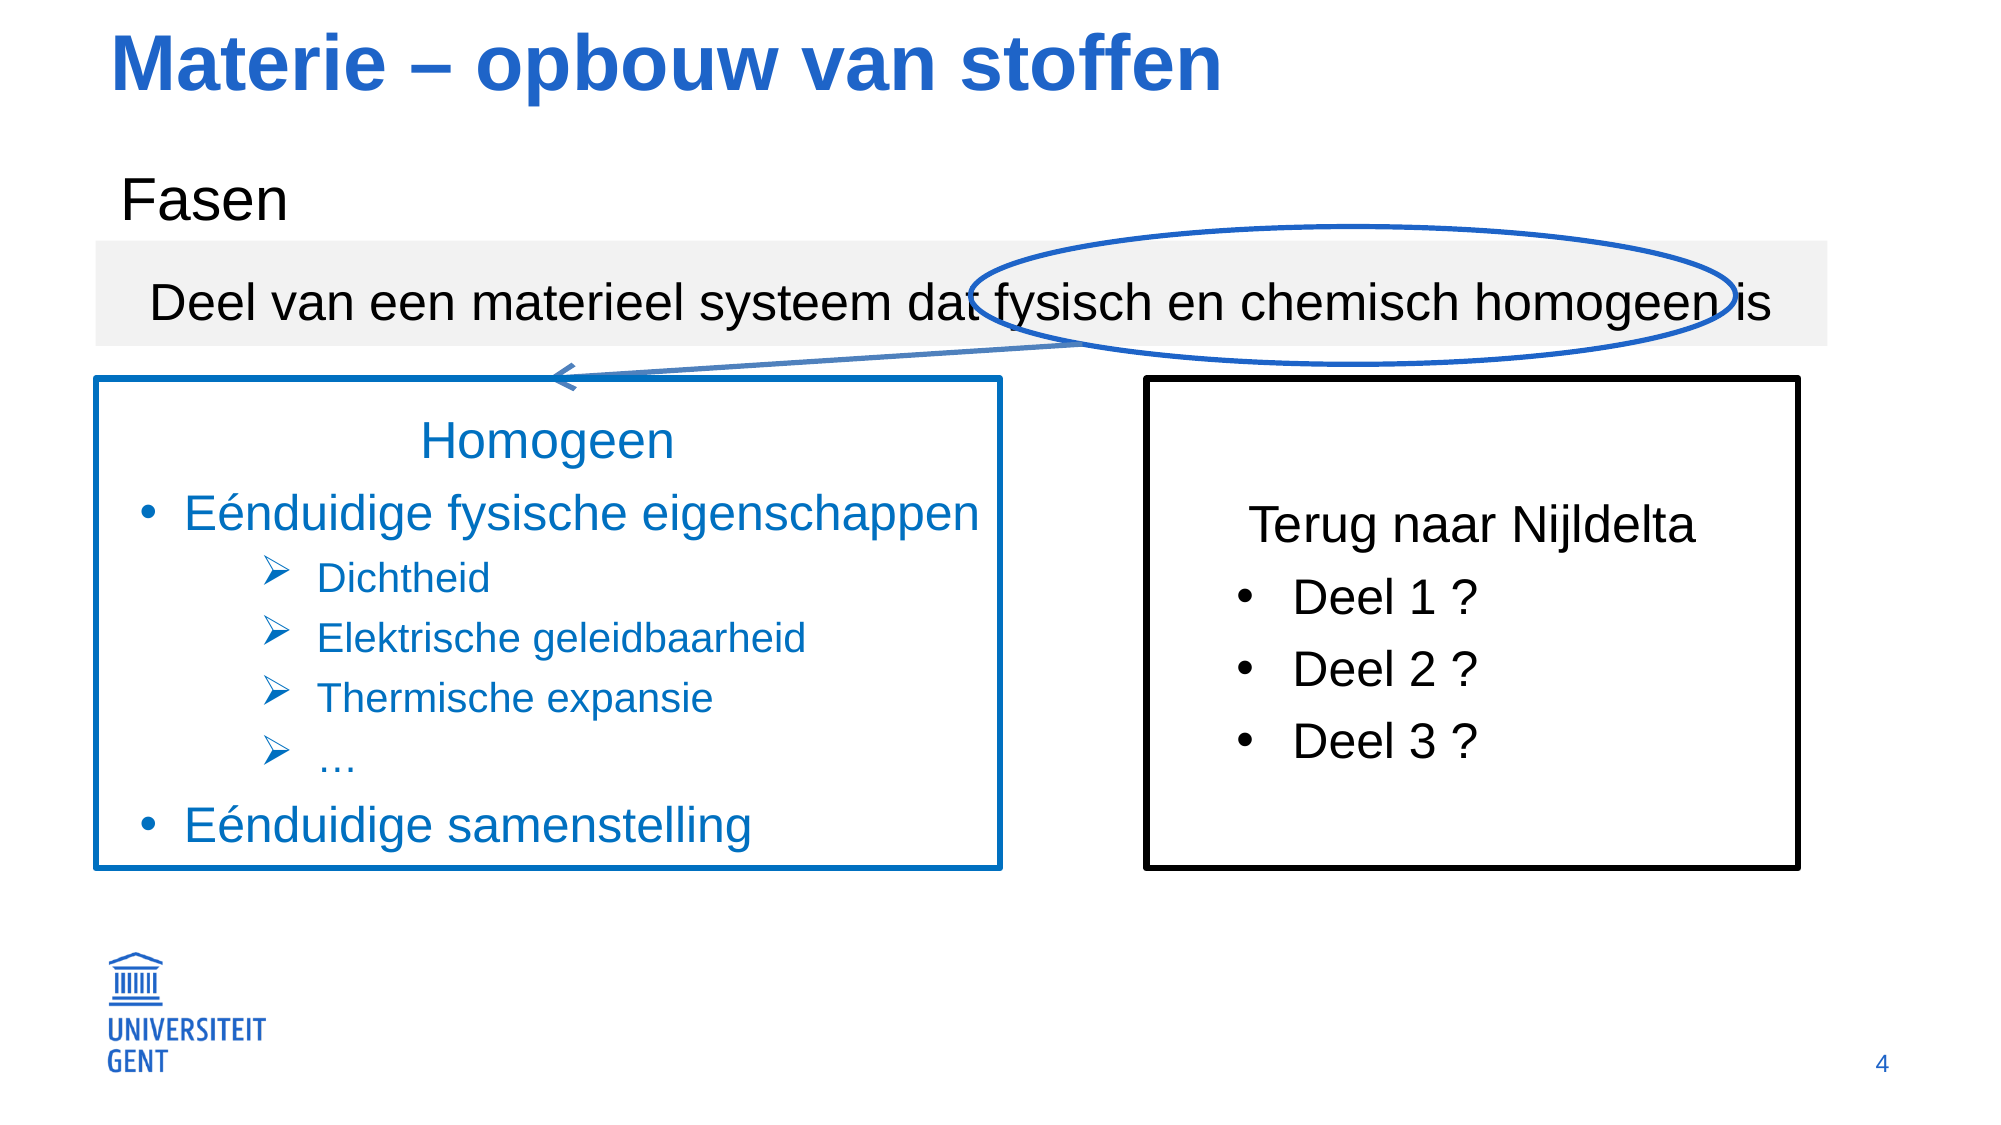

# Materie – opbouw van stoffen
Fasen

Homogeen
Eénduidige fysische eigenschappen
Dichtheid
Elektrische geleidbaarheid
Thermische expansie
…
Eénduidige samenstelling
Deel van een materieel systeem dat fysisch en chemisch homogeen is
Terug naar Nijldelta
Deel 1 ?
Deel 2 ?
Deel 3 ?
4